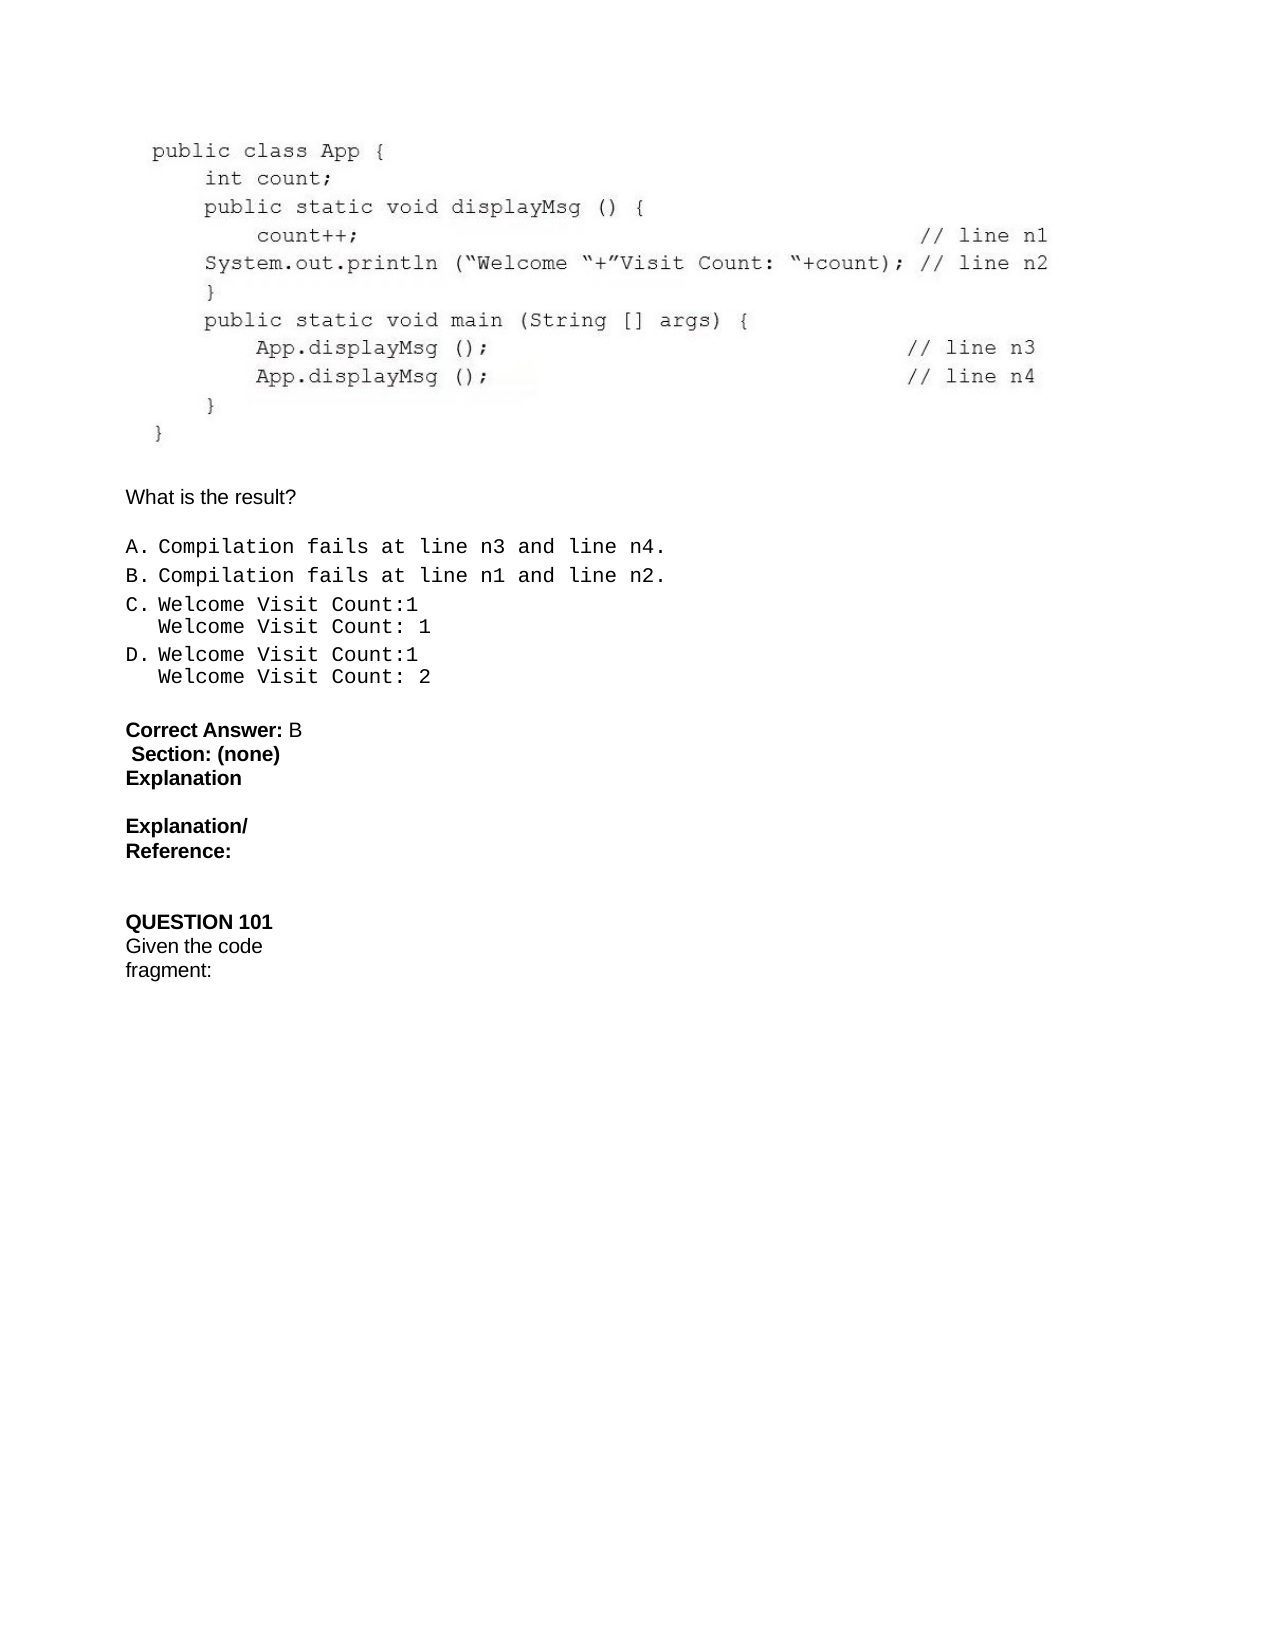

What is the result?

Compilation fails at line n3 and line n4.
Compilation fails at line n1 and line n2.
Welcome Visit Count:1  Welcome Visit Count: 1
Welcome Visit Count:1  Welcome Visit Count: 2

Correct Answer: B  Section: (none)  Explanation

Explanation/Reference:

QUESTION 101
Given the code fragment: